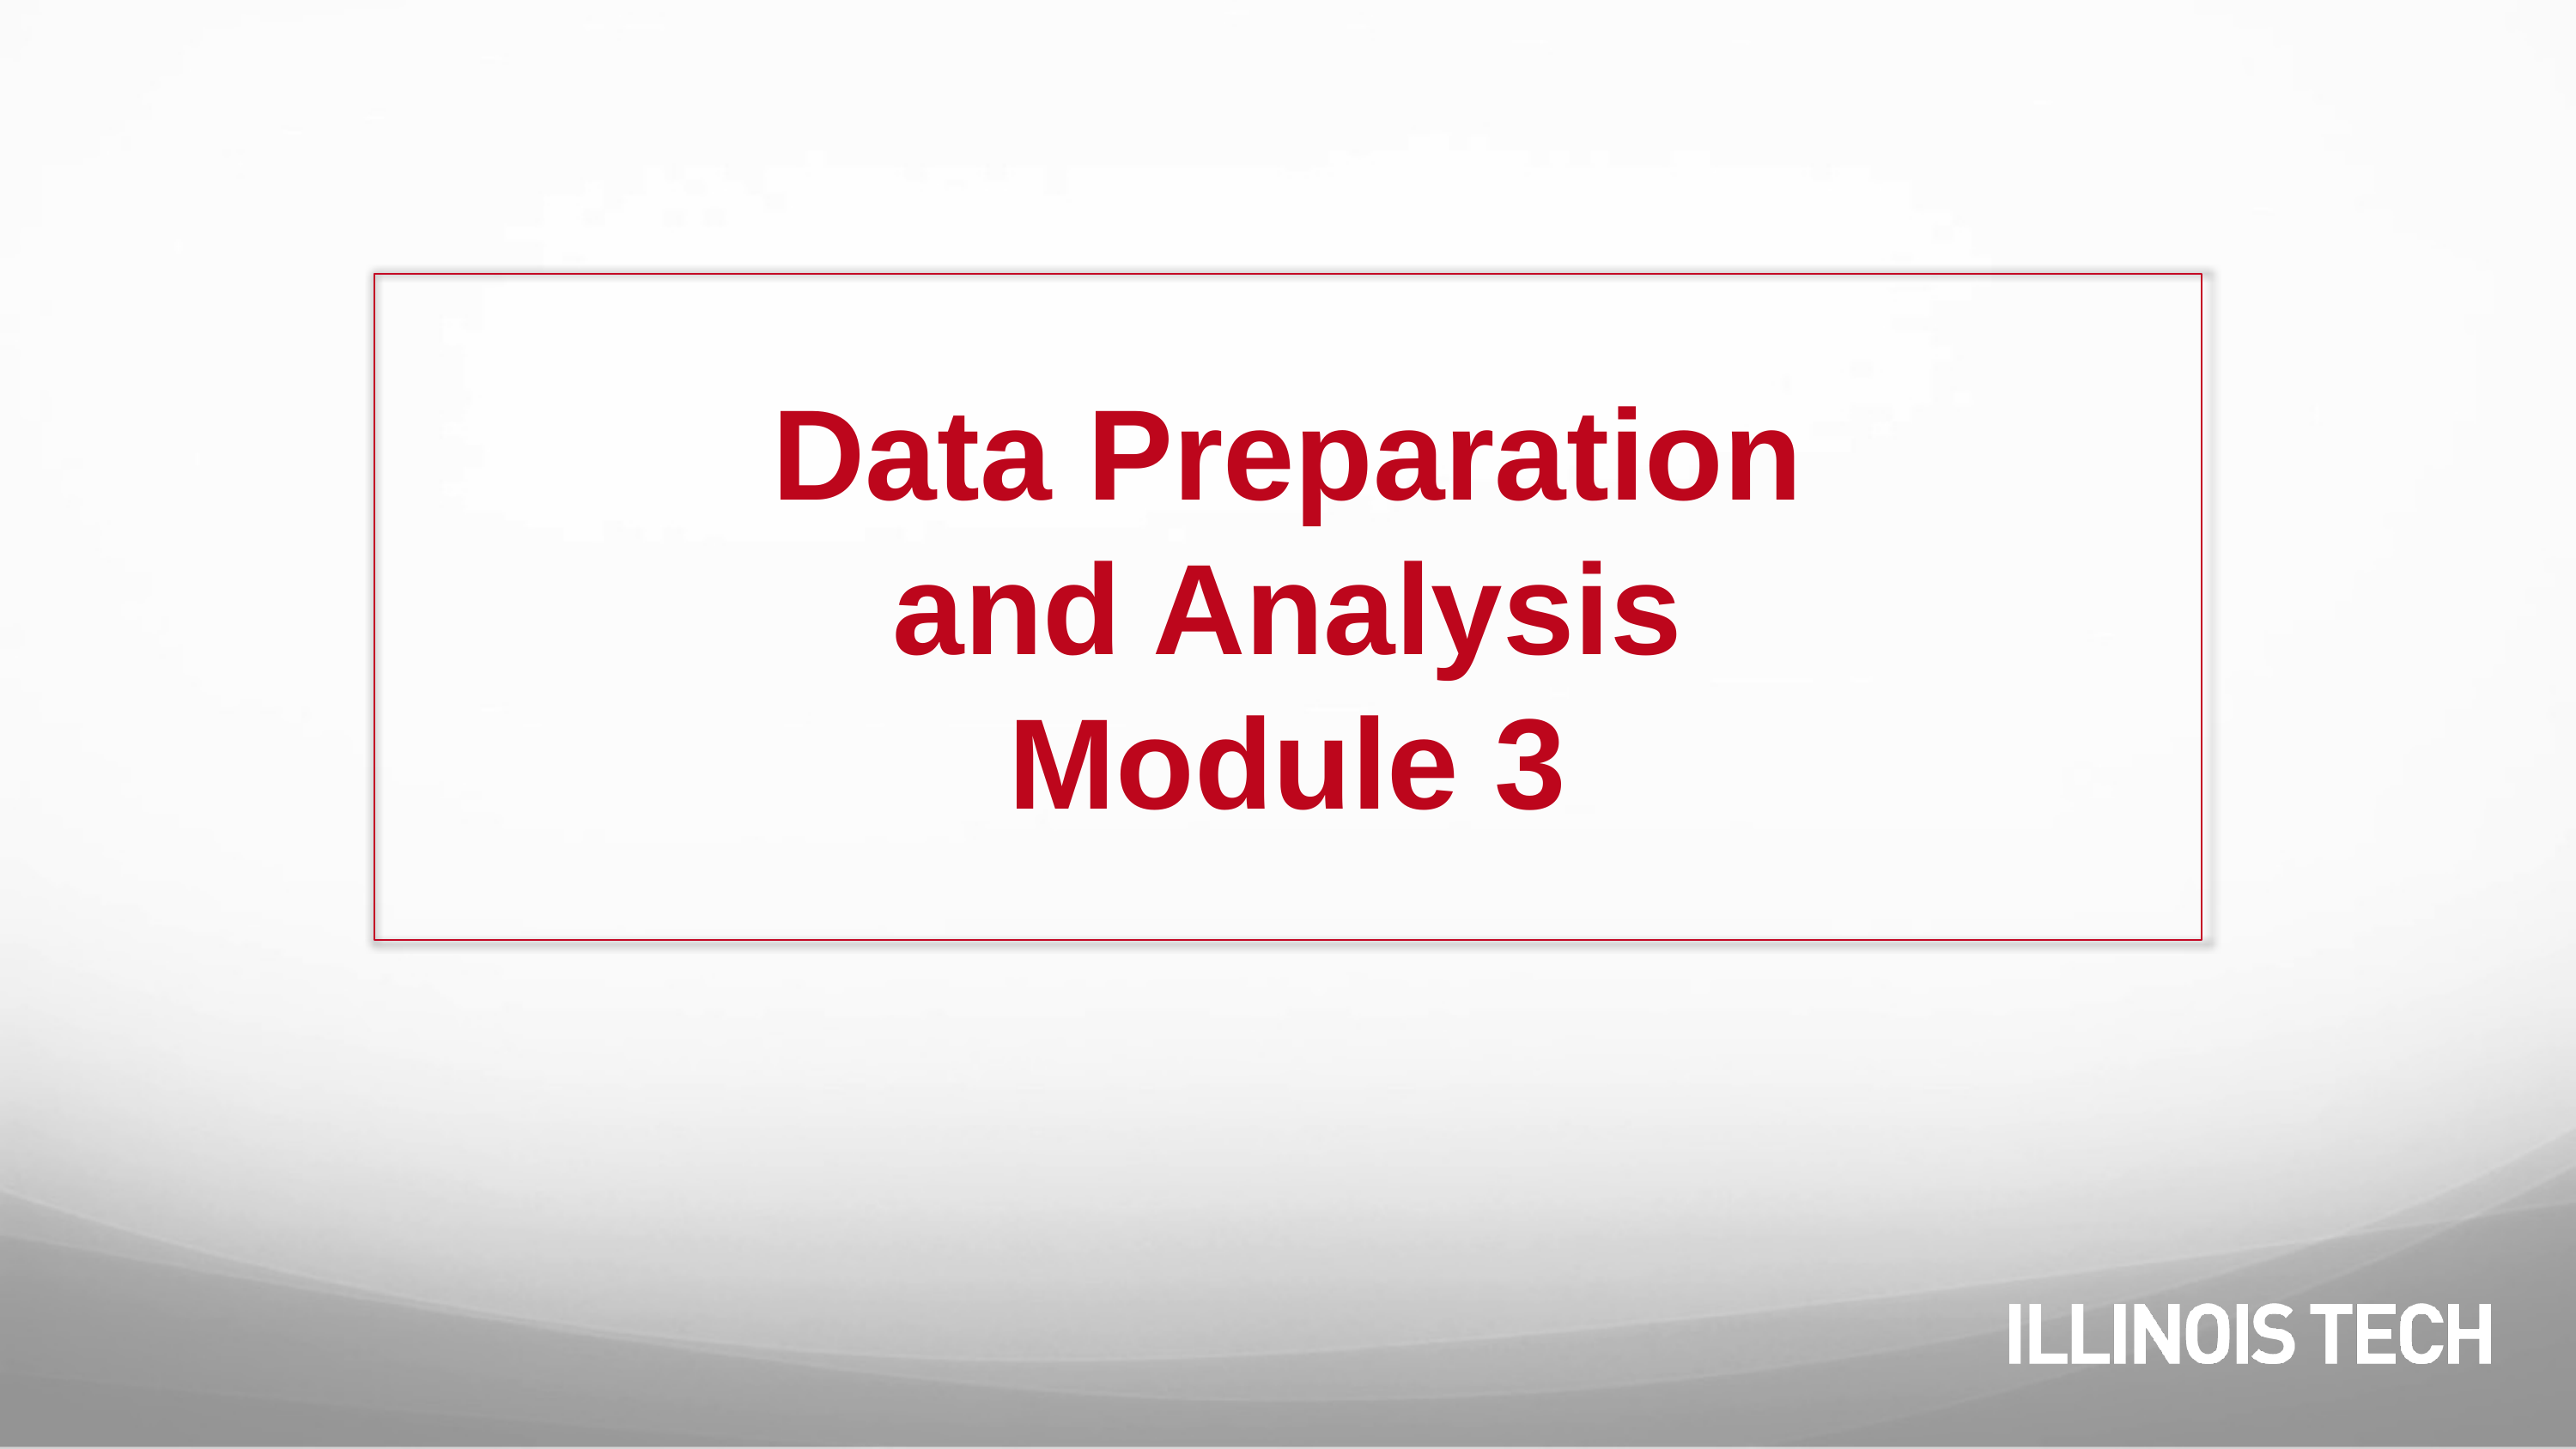

# Data Preparation and Analysis Module 3